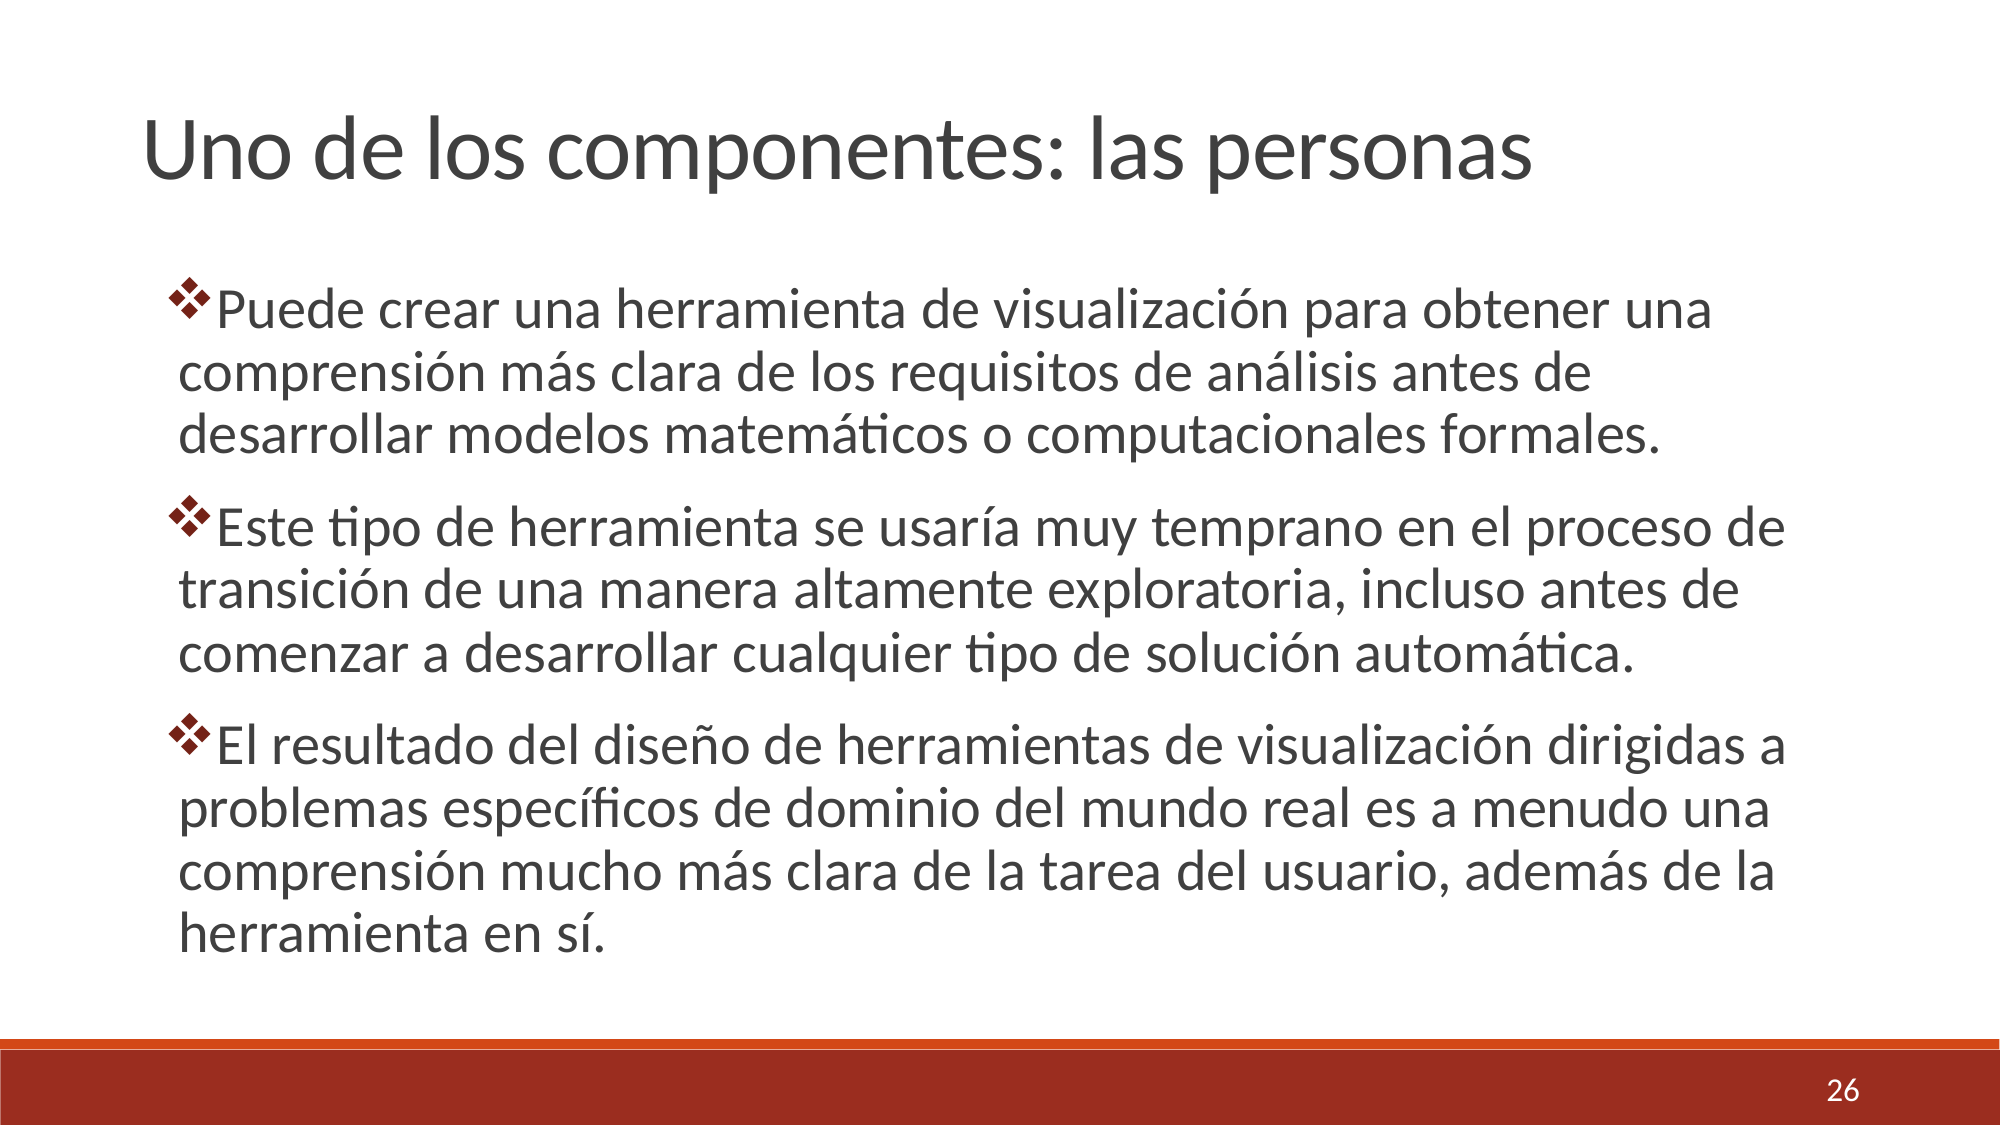

Uno de los componentes: las personas
Puede crear una herramienta de visualización para obtener una comprensión más clara de los requisitos de análisis antes de desarrollar modelos matemáticos o computacionales formales.
Este tipo de herramienta se usaría muy temprano en el proceso de transición de una manera altamente exploratoria, incluso antes de comenzar a desarrollar cualquier tipo de solución automática.
El resultado del diseño de herramientas de visualización dirigidas a problemas específicos de dominio del mundo real es a menudo una comprensión mucho más clara de la tarea del usuario, además de la herramienta en sí.
26